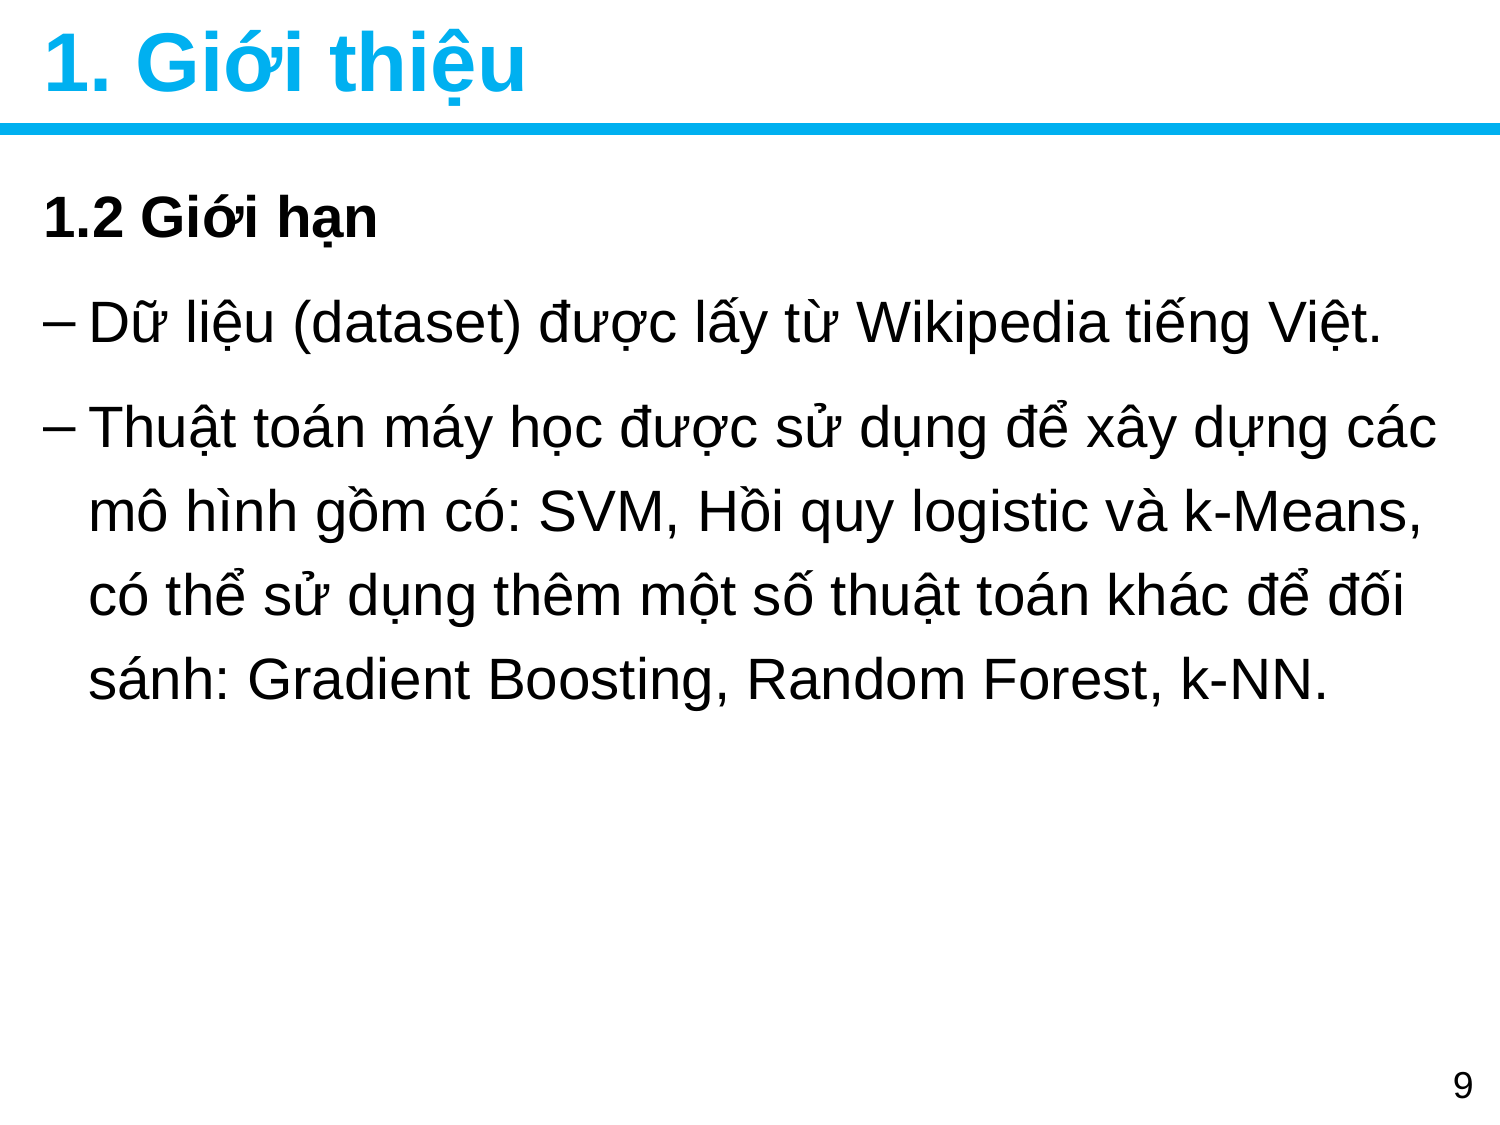

# 1. Giới thiệu
1.2 Giới hạn
Dữ liệu (dataset) được lấy từ Wikipedia tiếng Việt.
Thuật toán máy học được sử dụng để xây dựng các mô hình gồm có: SVM, Hồi quy logistic và k-Means, có thể sử dụng thêm một số thuật toán khác để đối sánh: Gradient Boosting, Random Forest, k-NN.